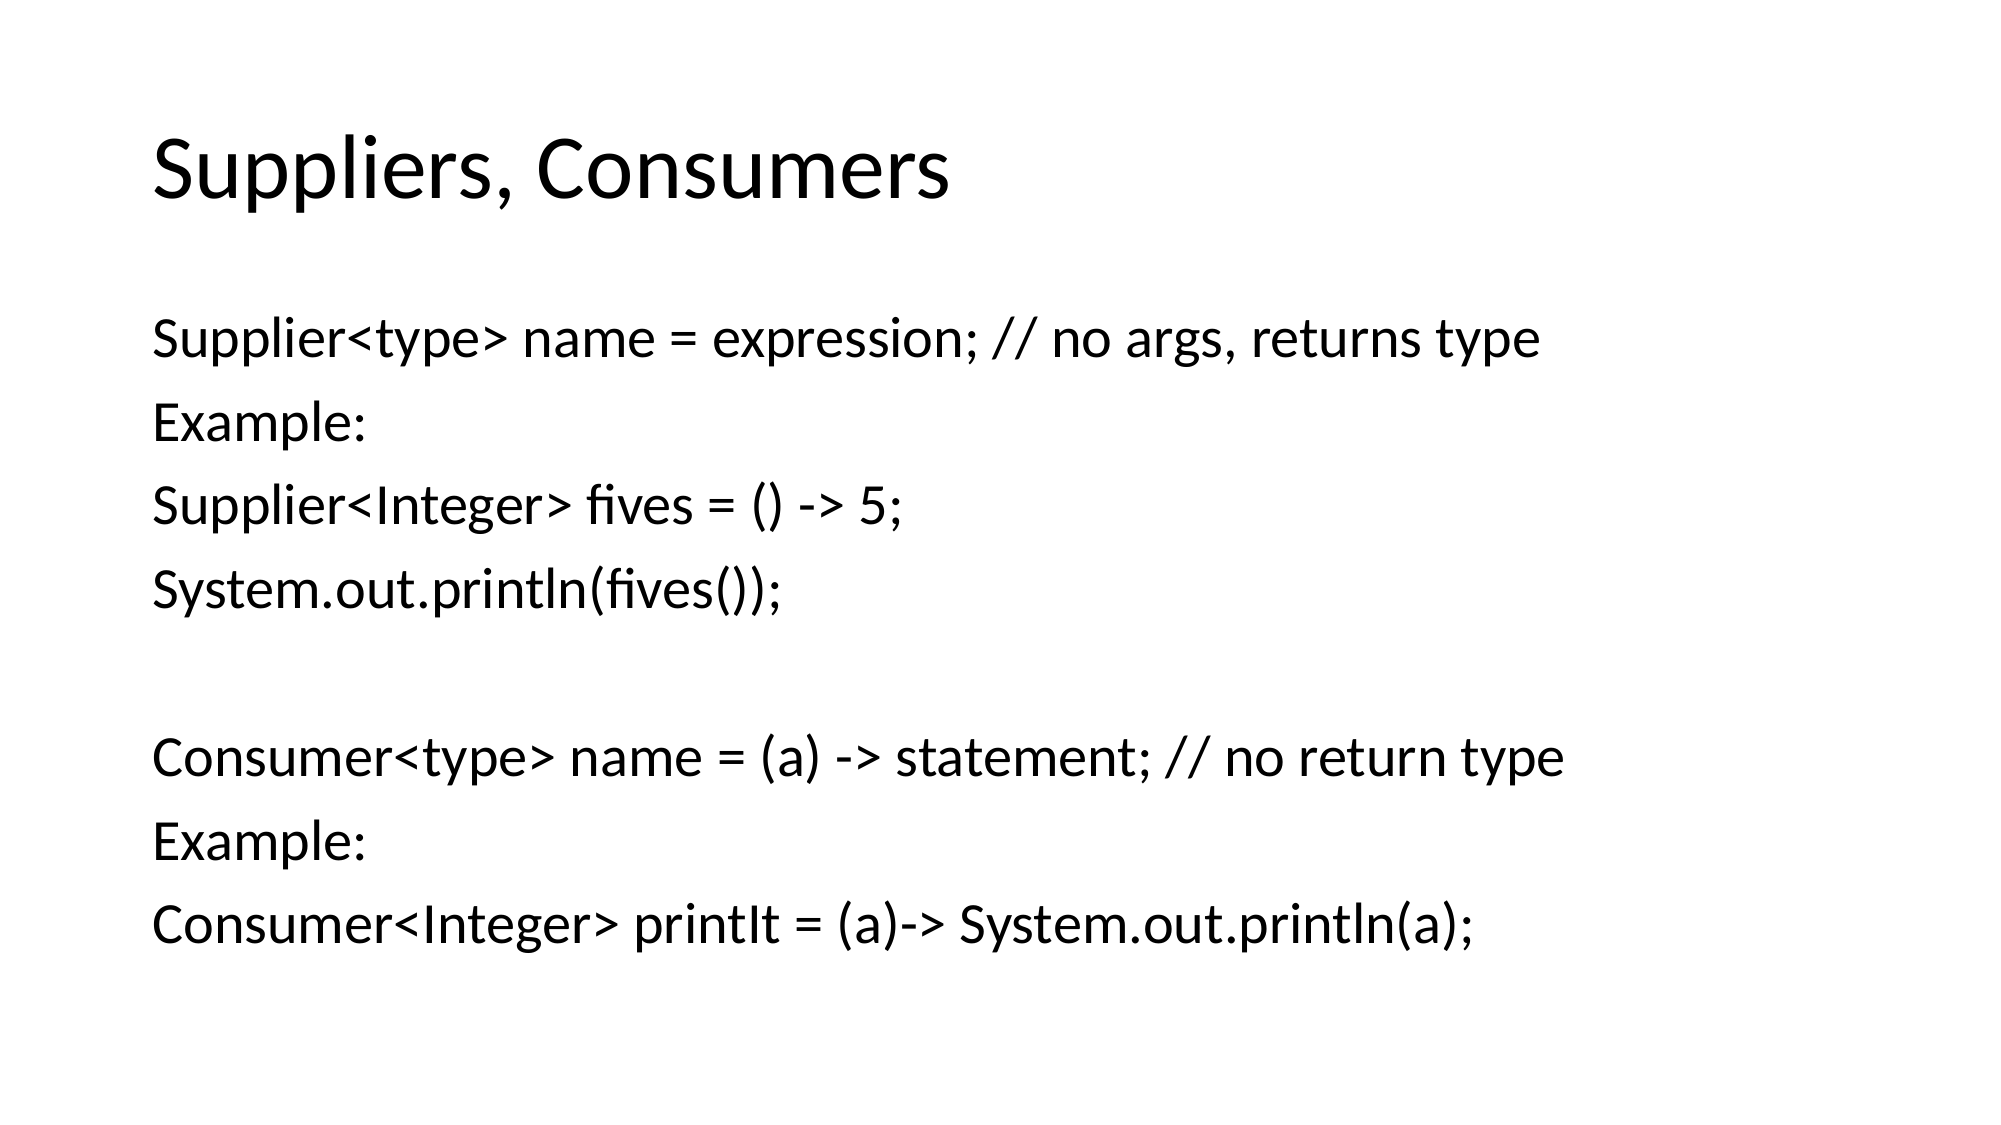

# Suppliers, Consumers
Supplier<type> name = expression; // no args, returns type
Example:
Supplier<Integer> fives = () -> 5;
System.out.println(fives());

Consumer<type> name = (a) -> statement; // no return type
Example:
Consumer<Integer> printIt = (a)-> System.out.println(a);